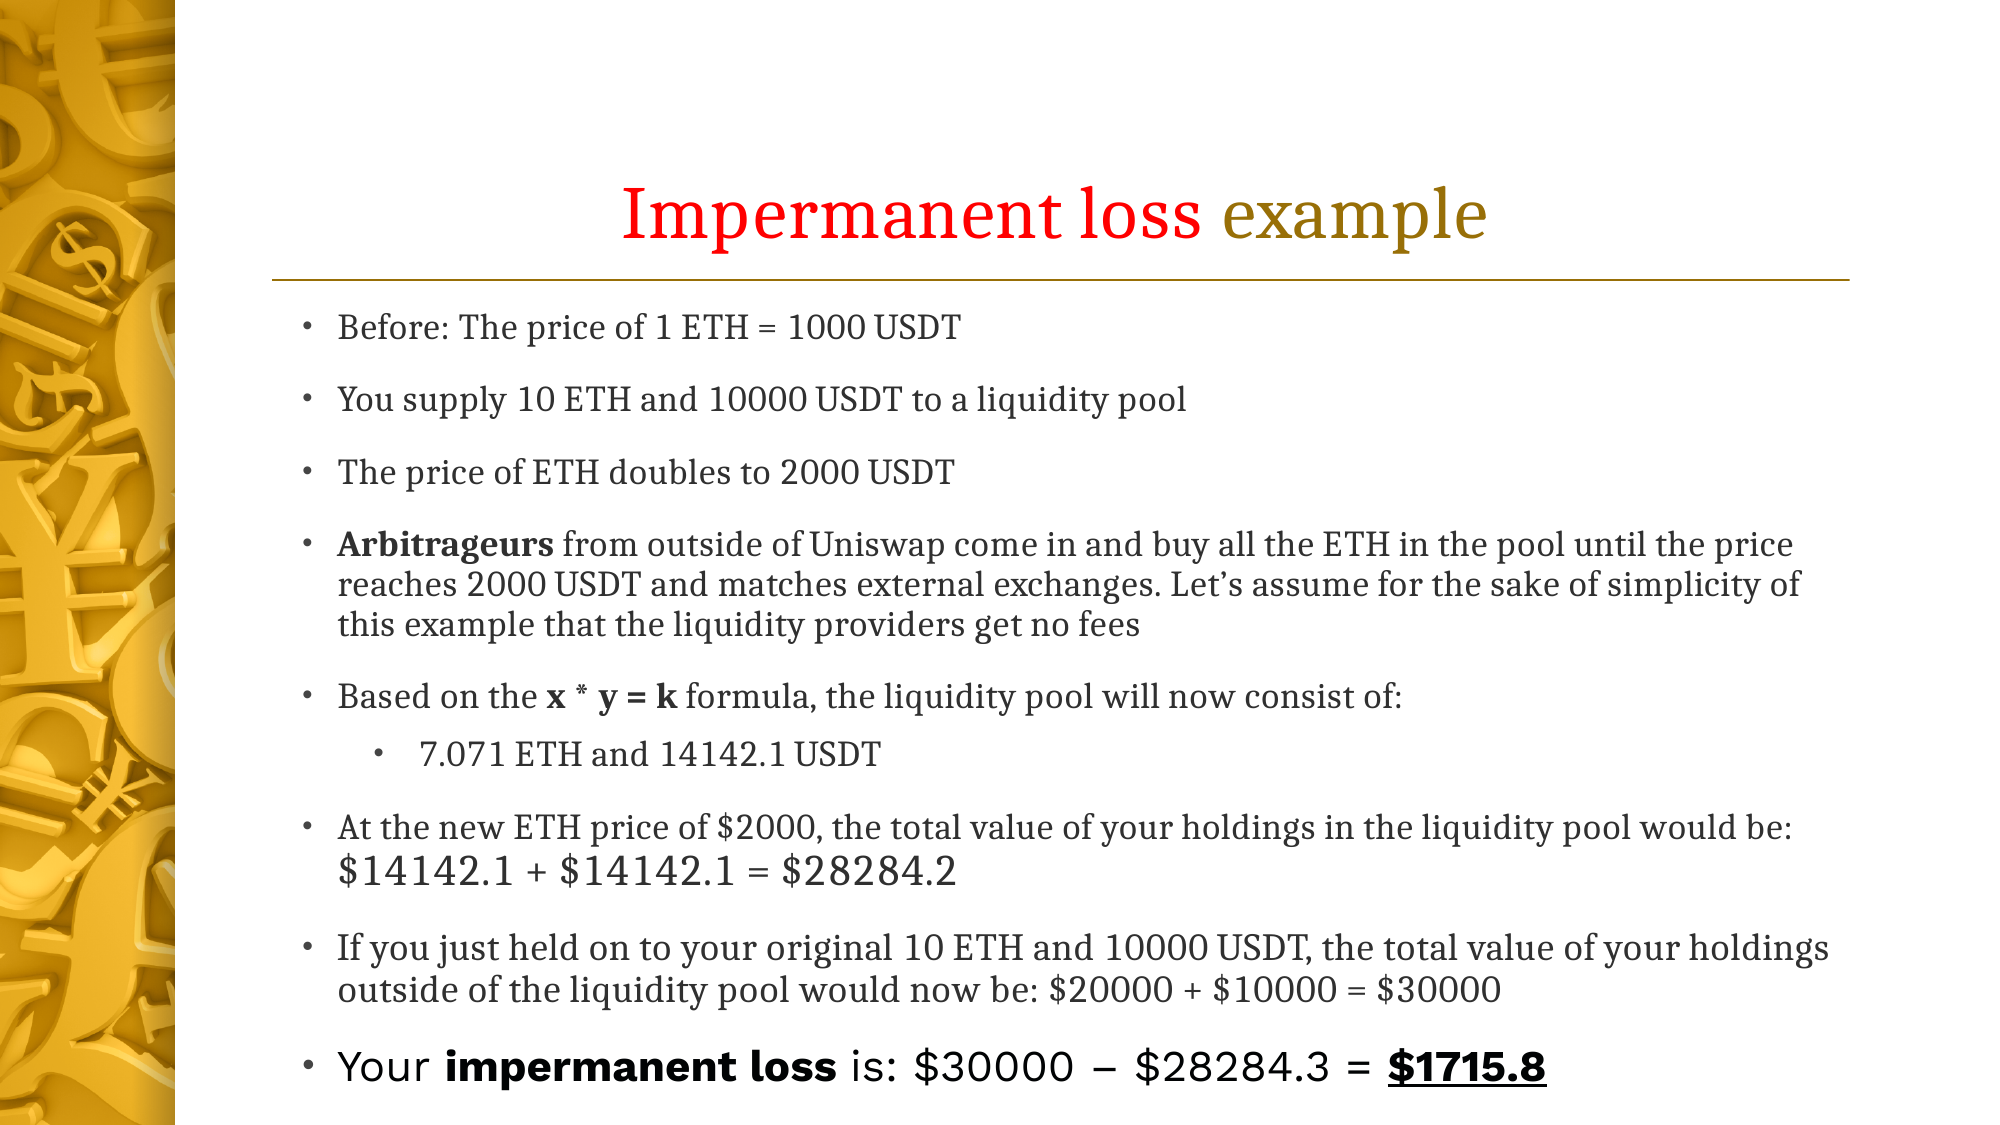

# Impermanent loss example
Before: The price of 1 ETH = 1000 USDT
You supply 10 ETH and 10000 USDT to a liquidity pool
The price of ETH doubles to 2000 USDT
Arbitrageurs from outside of Uniswap come in and buy all the ETH in the pool until the price reaches 2000 USDT and matches external exchanges. Let’s assume for the sake of simplicity of this example that the liquidity providers get no fees
Based on the x * y = k formula, the liquidity pool will now consist of:
7.071 ETH and 14142.1 USDT
At the new ETH price of $2000, the total value of your holdings in the liquidity pool would be: $14142.1 + $14142.1 = $28284.2
If you just held on to your original 10 ETH and 10000 USDT, the total value of your holdings outside of the liquidity pool would now be: $20000 + $10000 = $30000
Your impermanent loss is: $30000 – $28284.3 = $1715.8